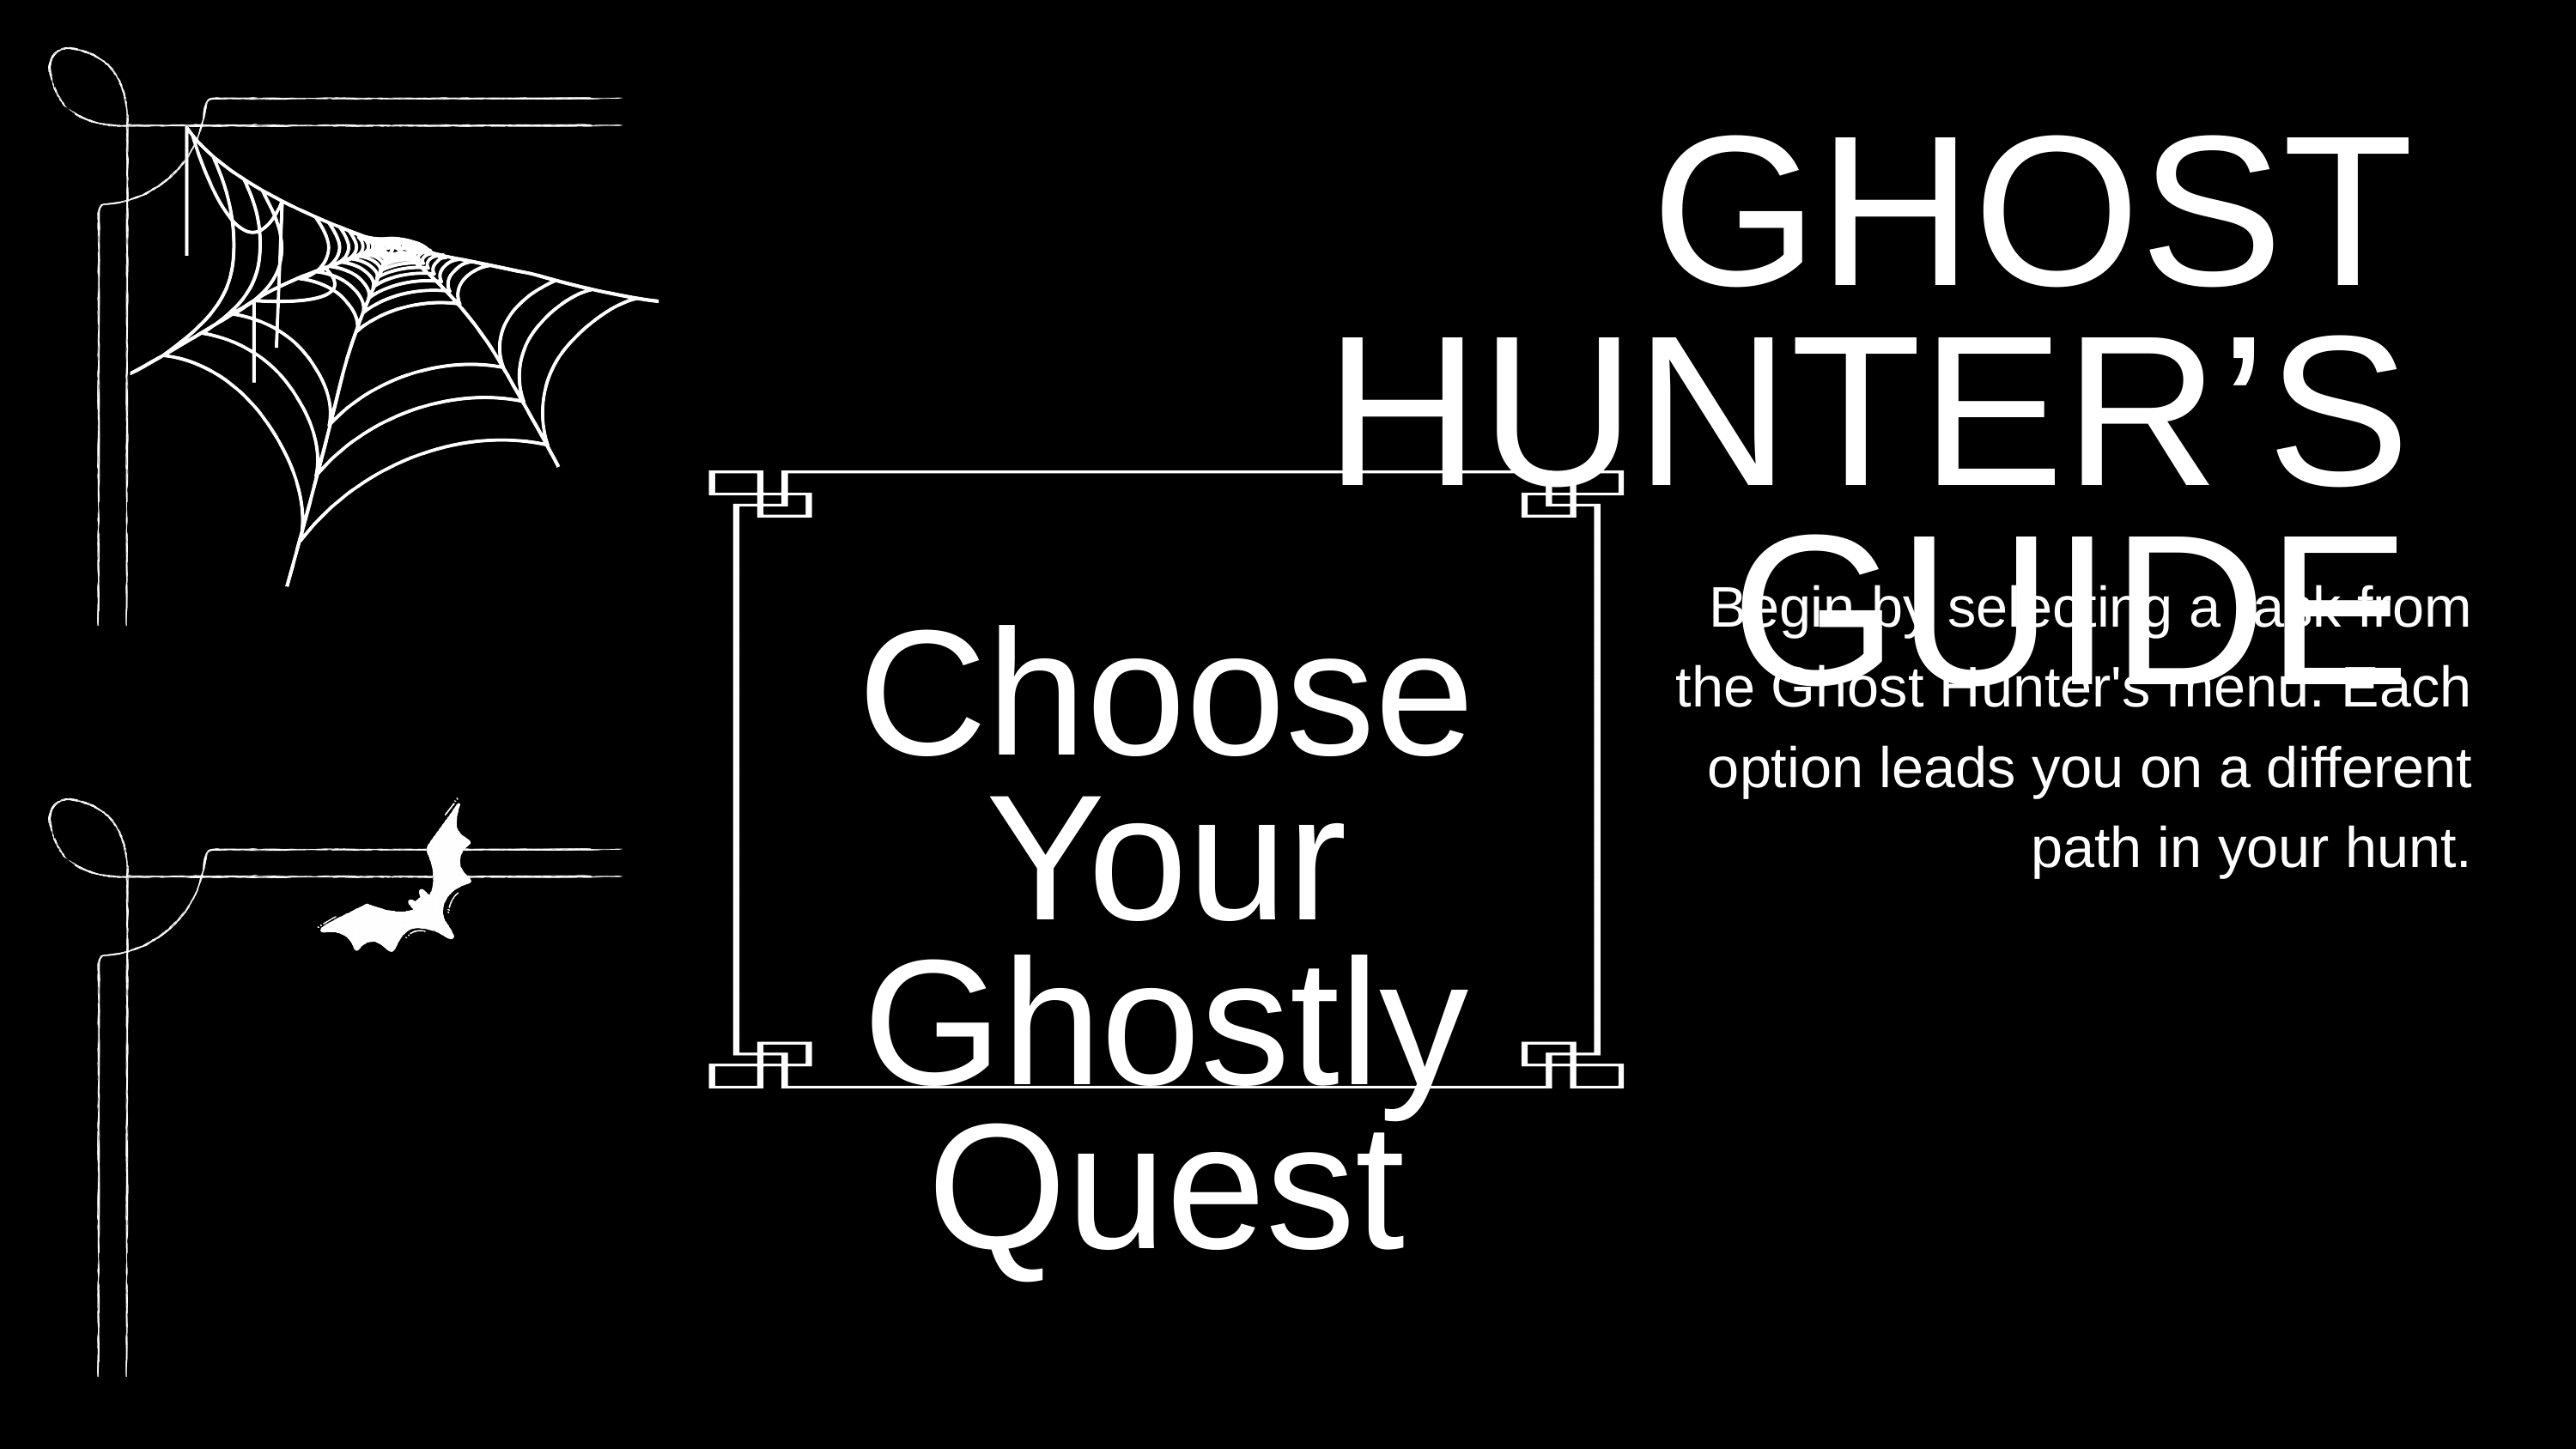

GHOST HUNTER’S GUIDE

Choose Your Ghostly Quest
Begin by selecting a task from the Ghost Hunter's menu. Each option leads you on a different path in your hunt.